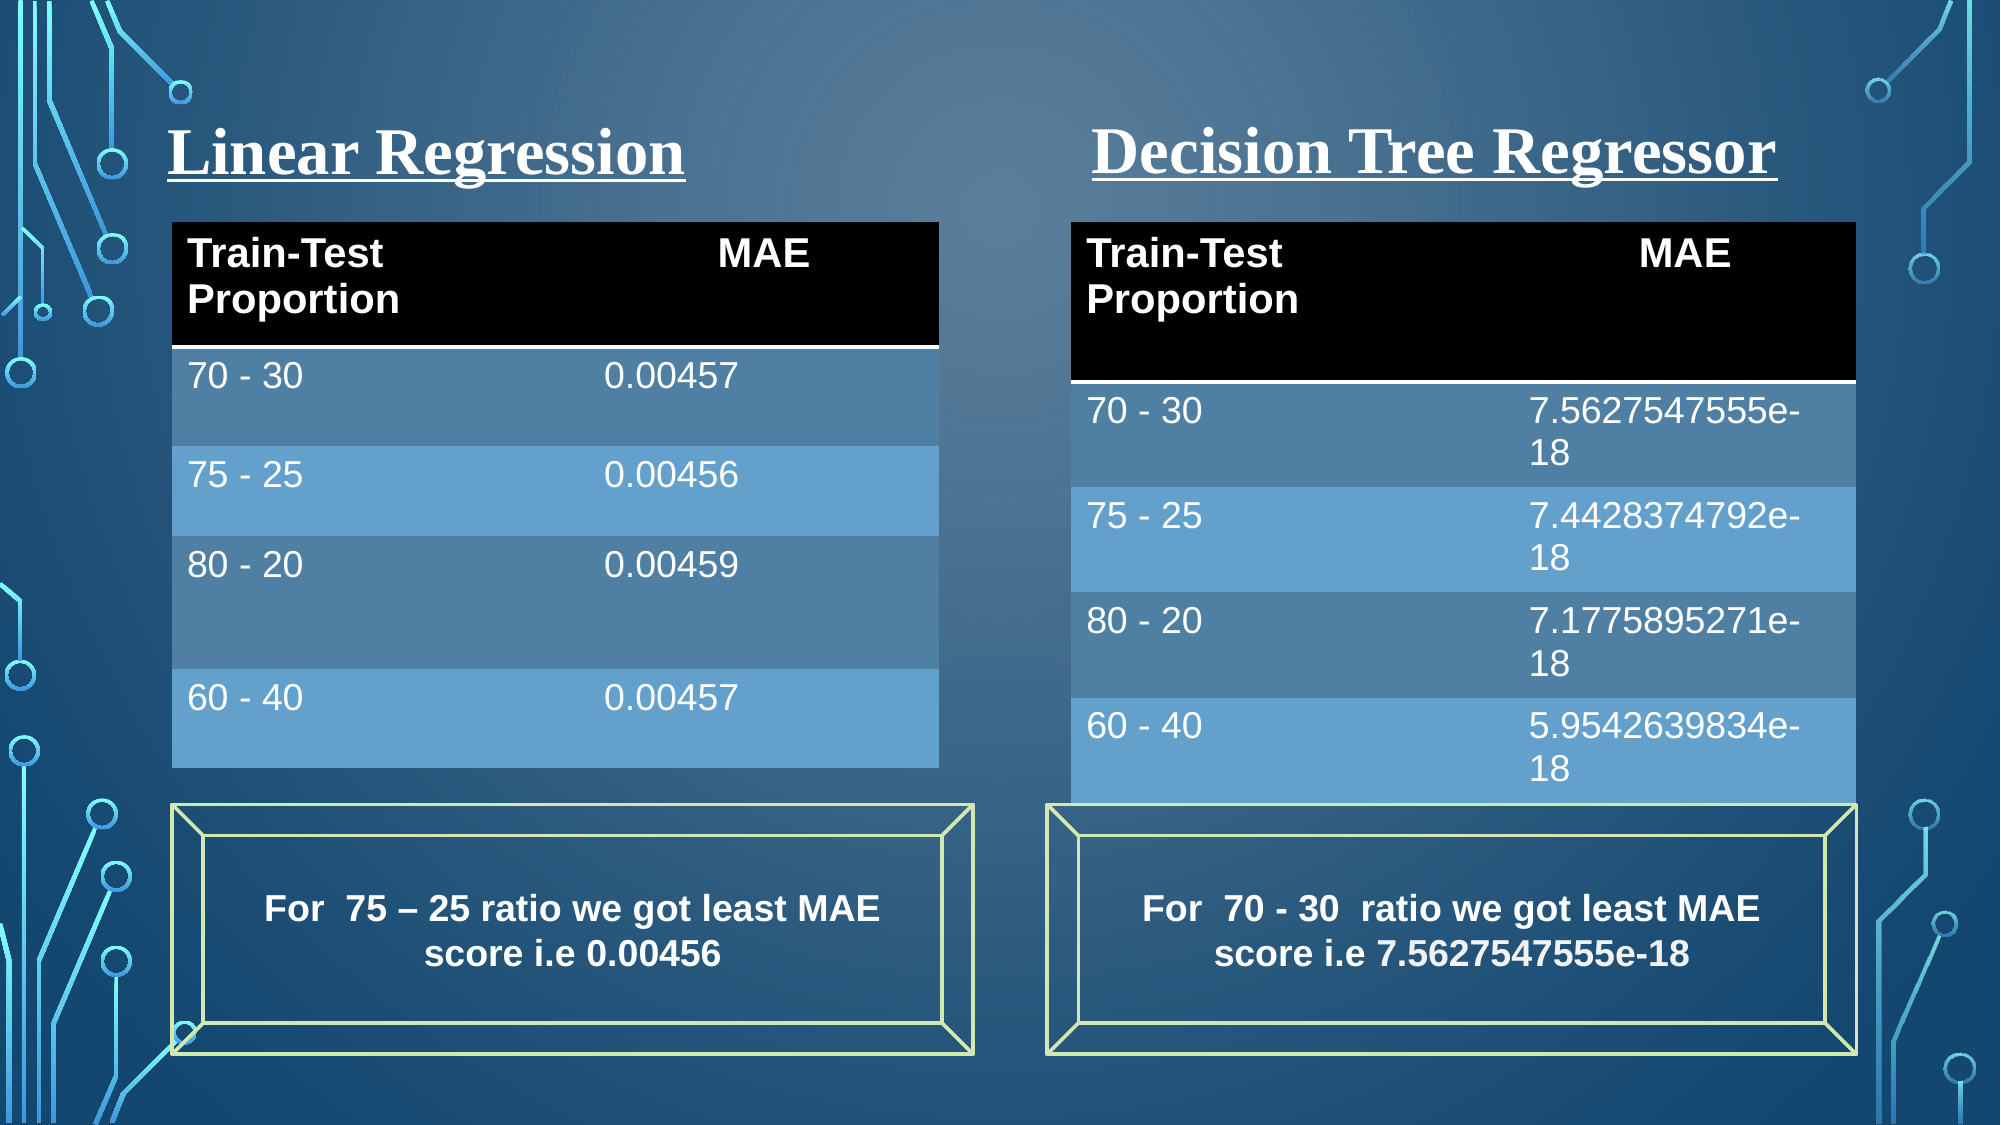

Linear Regression
Decision Tree Regressor
| Train-Test Proportion | MAE |
| --- | --- |
| 70 - 30 | 0.00457 |
| 75 - 25 | 0.00456 |
| 80 - 20 | 0.00459 |
| 60 - 40 | 0.00457 |
| Train-Test Proportion | MAE |
| --- | --- |
| 70 - 30 | 7.5627547555e-18 |
| 75 - 25 | 7.4428374792e-18 |
| 80 - 20 | 7.1775895271e-18 |
| 60 - 40 | 5.9542639834e-18 |

For  75 – 25 ratio we got least MAE score i.e 0.00456

For  70 - 30  ratio we got least MAE score i.e 7.5627547555e-18